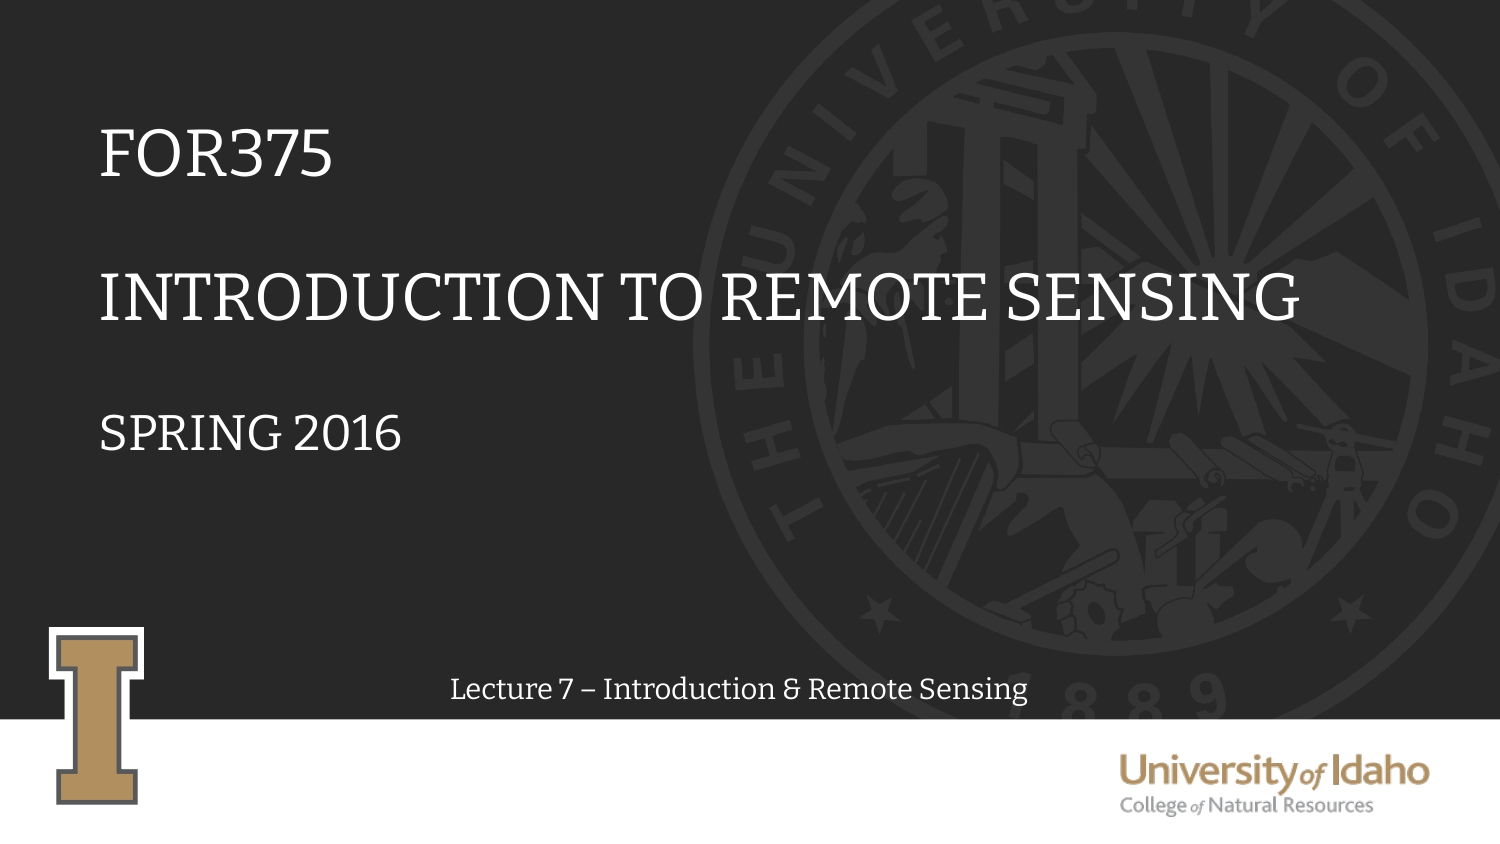

# FOR375 Introduction to Remote Sensing Spring 2016
Lecture 7 – Introduction & Remote Sensing